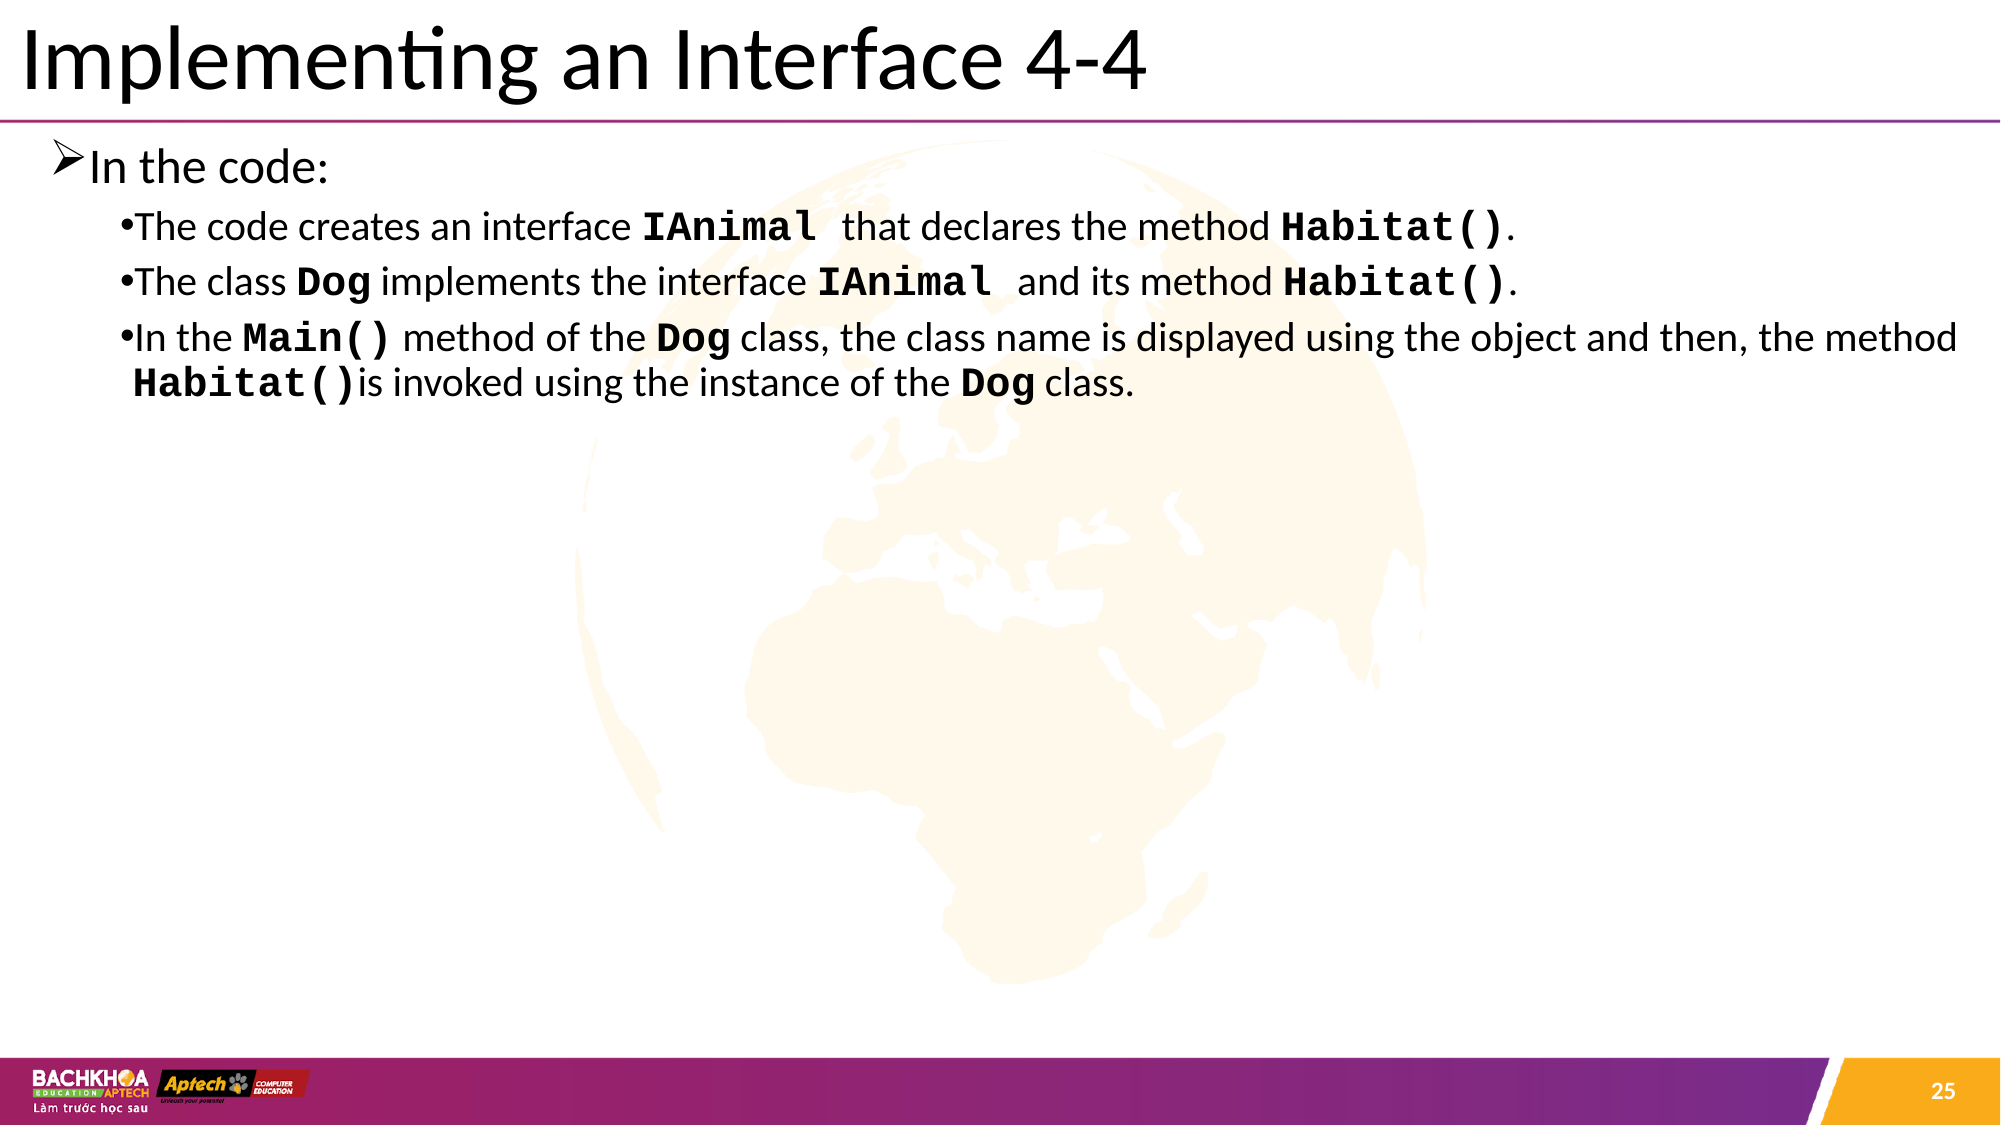

# Implementing an Interface 4-4
In the code:
The code creates an interface IAnimal that declares the method Habitat().
The class Dog implements the interface IAnimal and its method Habitat().
In the Main() method of the Dog class, the class name is displayed using the object and then, the method Habitat()is invoked using the instance of the Dog class.

25